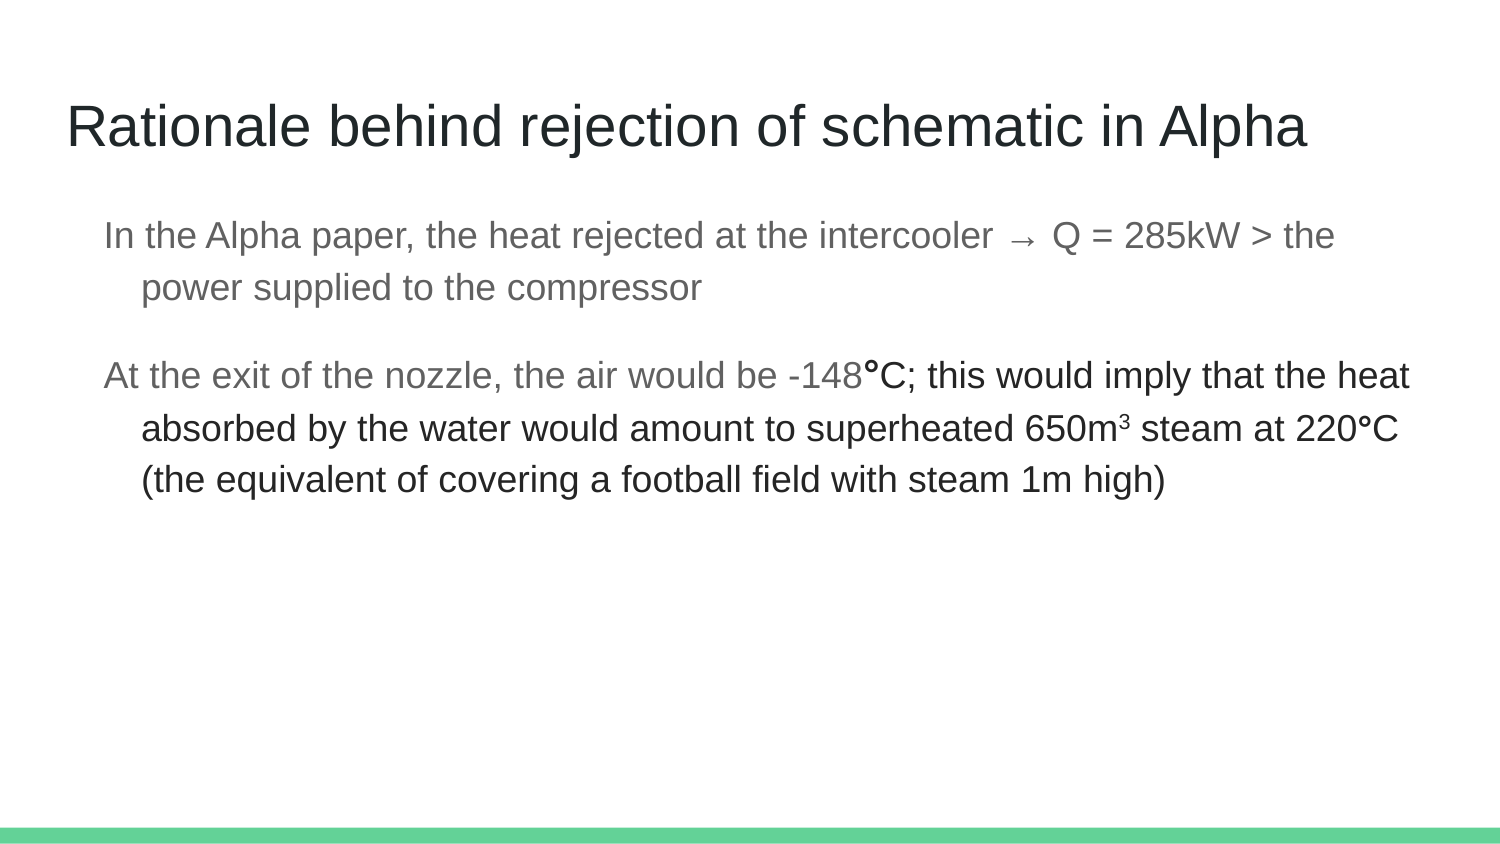

# Rationale behind rejection of schematic in Alpha
In the Alpha paper, the heat rejected at the intercooler → Q = 285kW > the power supplied to the compressor
At the exit of the nozzle, the air would be -148°C; this would imply that the heat absorbed by the water would amount to superheated 650m3 steam at 220°C (the equivalent of covering a football field with steam 1m high)